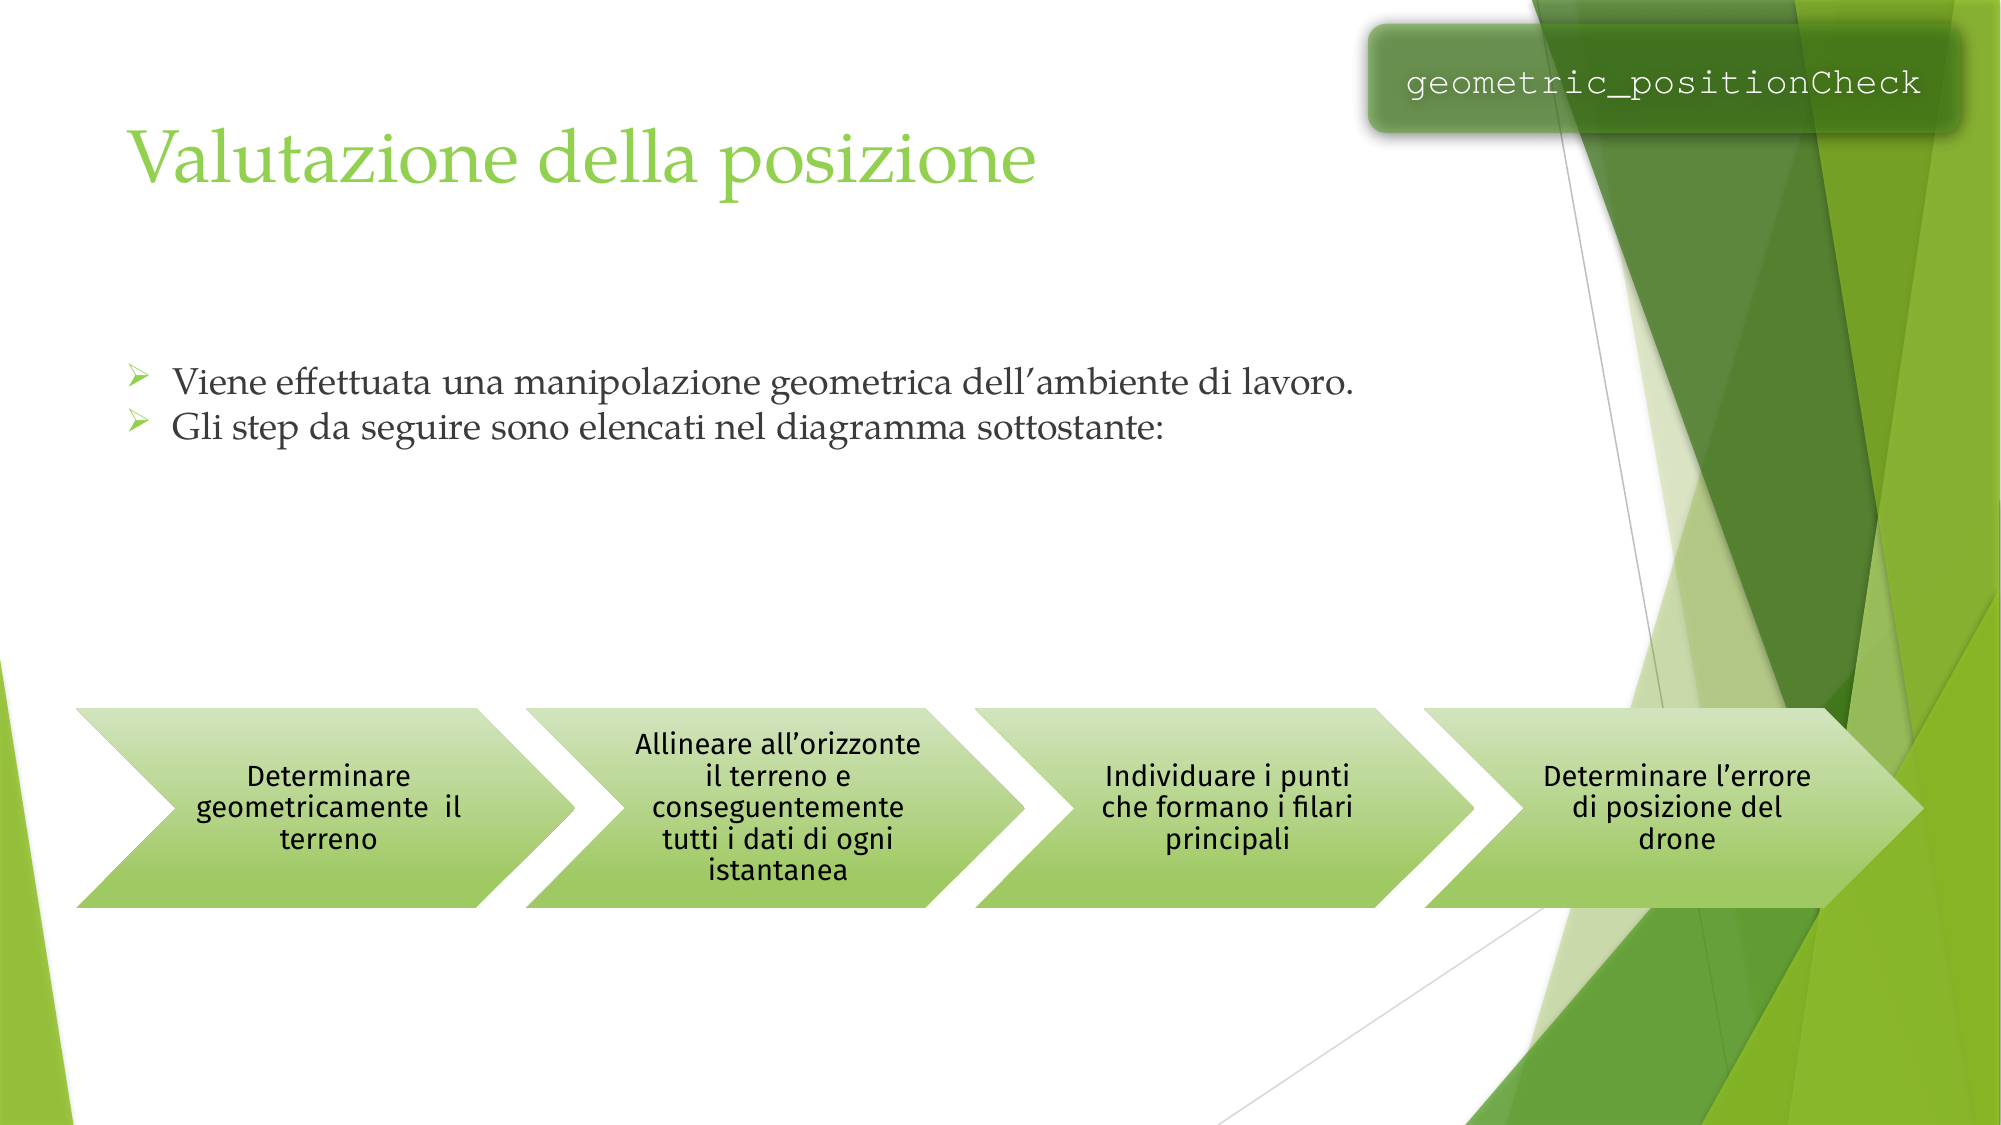

geometric_positionCheck

# Valutazione della posizione
Viene effettuata una manipolazione geometrica dell’ambiente di lavoro.
Gli step da seguire sono elencati nel diagramma sottostante:
Determinare geometricamente  il terreno
Allineare all’orizzonte il terreno e conseguentemente tutti i dati di ogni istantanea
Individuare i punti che formano i filari principali
Determinare l’errore di posizione del drone